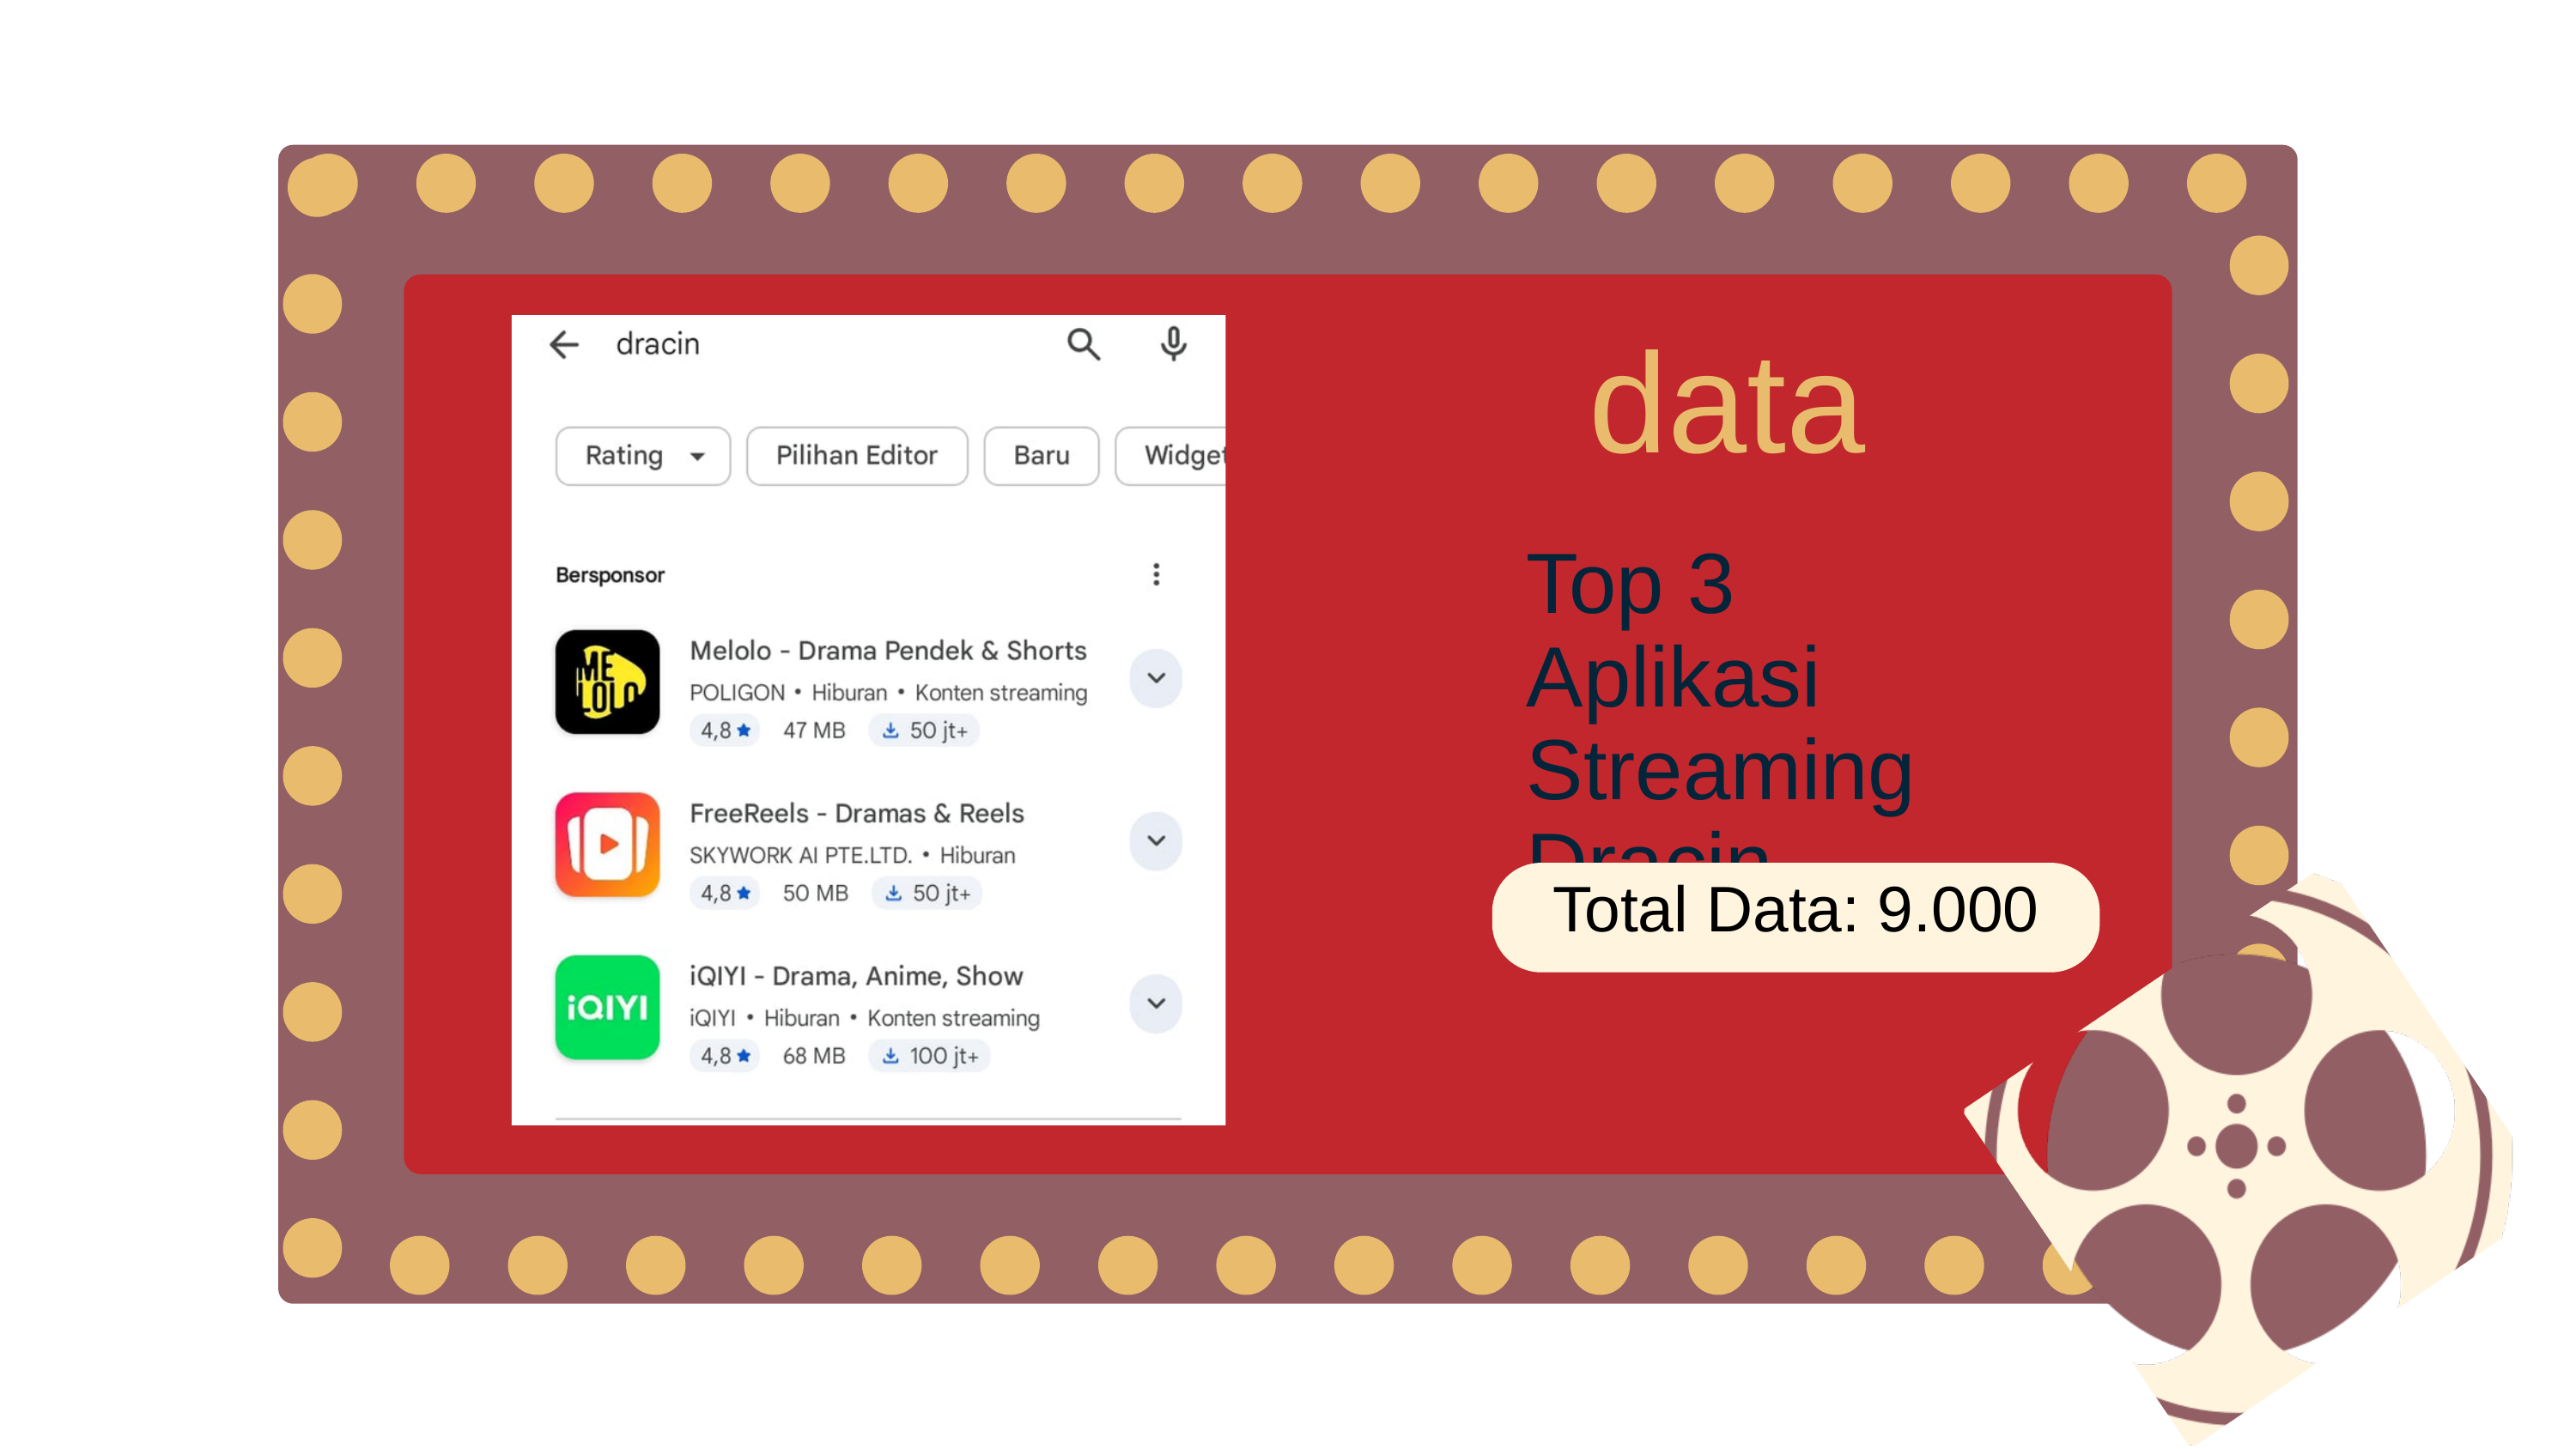

data
Top 3 Aplikasi Streaming Dracin

Total Data: 9.000